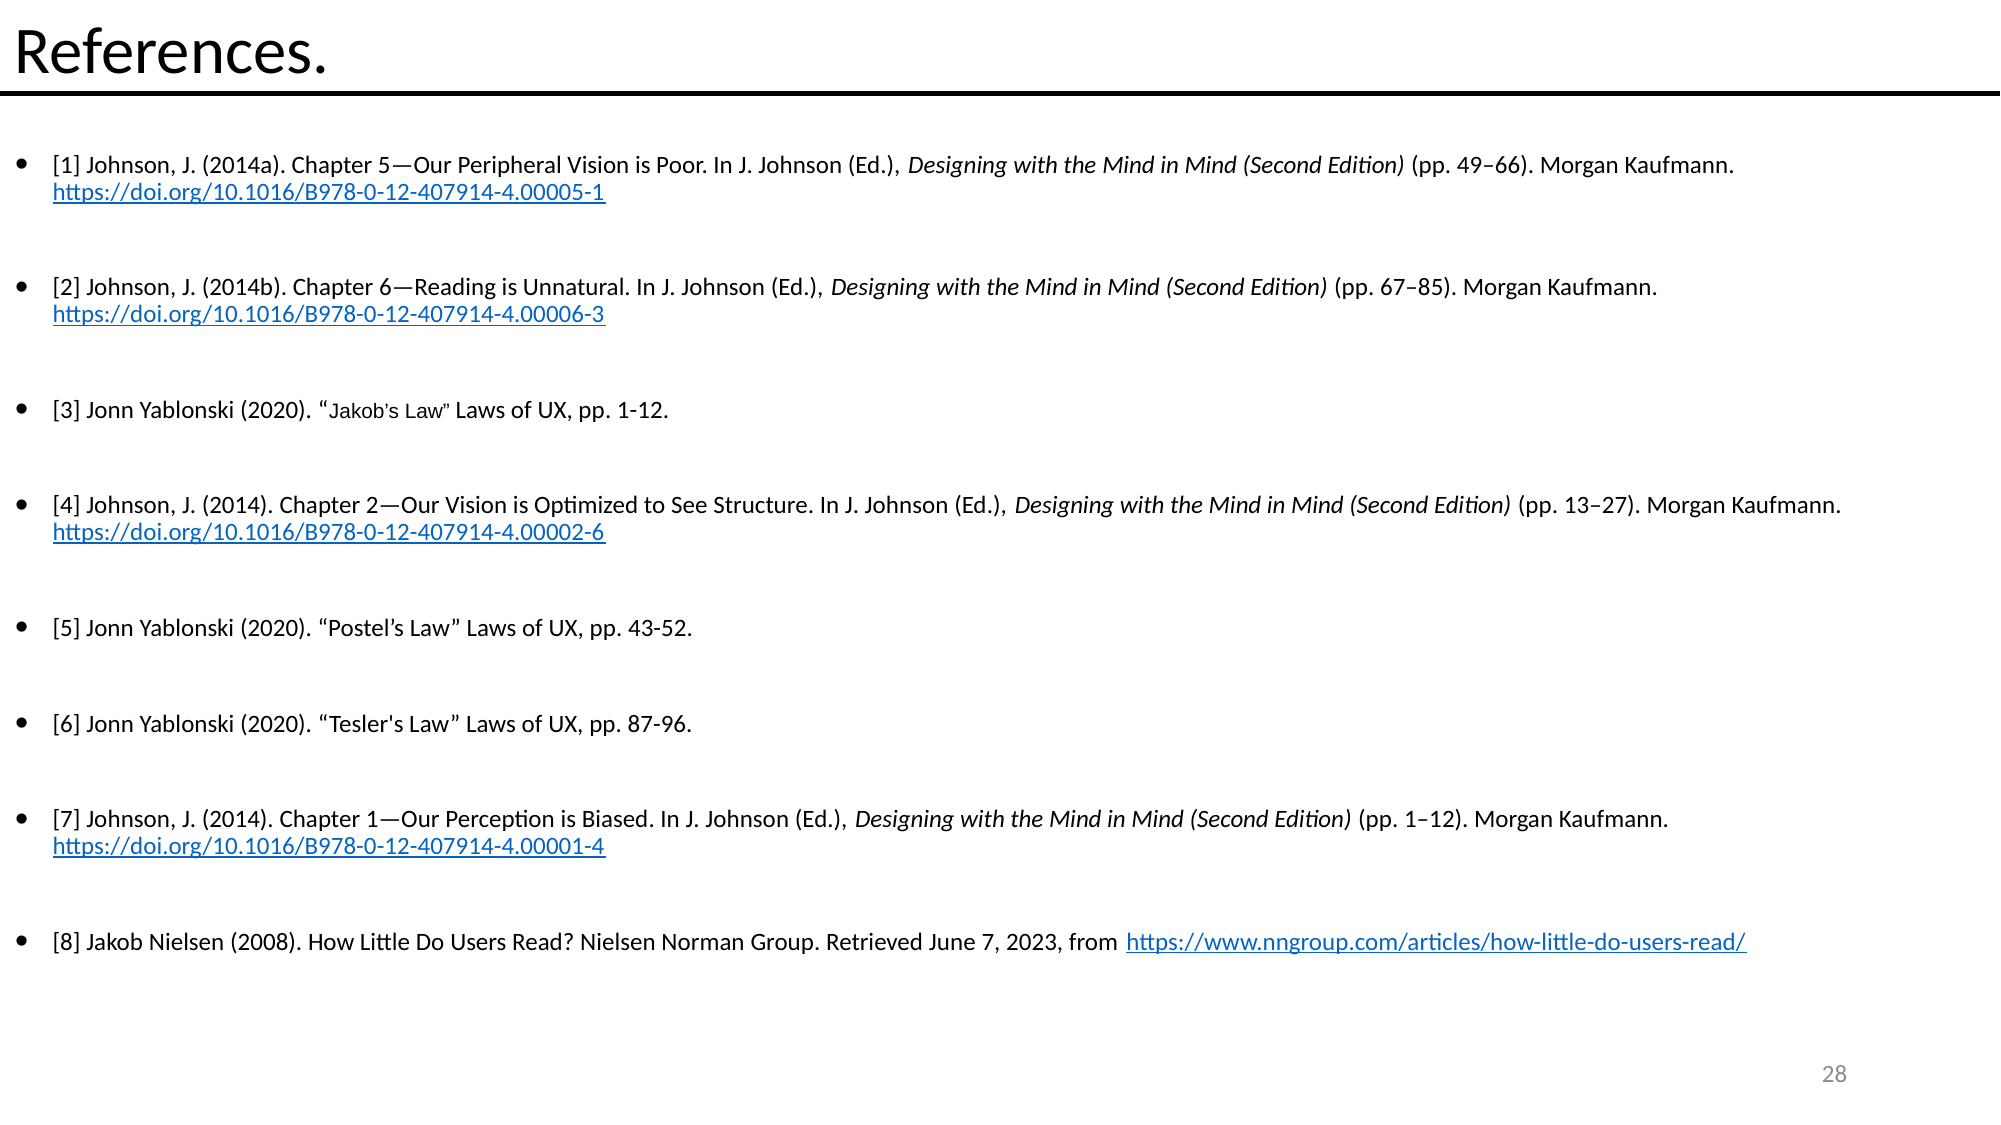

References.

[1] Johnson, J. (2014a). Chapter 5—Our Peripheral Vision is Poor. In J. Johnson (Ed.), Designing with the Mind in Mind (Second Edition) (pp. 49–66). Morgan Kaufmann. https://doi.org/10.1016/B978-0-12-407914-4.00005-1

[2] Johnson, J. (2014b). Chapter 6—Reading is Unnatural. In J. Johnson (Ed.), Designing with the Mind in Mind (Second Edition) (pp. 67–85). Morgan Kaufmann. https://doi.org/10.1016/B978-0-12-407914-4.00006-3

[3] Jonn Yablonski (2020). “Jakob’s Law” Laws of UX, pp. 1-12.

[4] Johnson, J. (2014). Chapter 2—Our Vision is Optimized to See Structure. In J. Johnson (Ed.), Designing with the Mind in Mind (Second Edition) (pp. 13–27). Morgan Kaufmann. https://doi.org/10.1016/B978-0-12-407914-4.00002-6

[5] Jonn Yablonski (2020). “Postel’s Law” Laws of UX, pp. 43-52.

[6] Jonn Yablonski (2020). “Tesler's Law” Laws of UX, pp. 87-96.

[7] Johnson, J. (2014). Chapter 1—Our Perception is Biased. In J. Johnson (Ed.), Designing with the Mind in Mind (Second Edition) (pp. 1–12). Morgan Kaufmann. https://doi.org/10.1016/B978-0-12-407914-4.00001-4

[8] Jakob Nielsen (2008). How Little Do Users Read? Nielsen Norman Group. Retrieved June 7, 2023, from https://www.nngroup.com/articles/how-little-do-users-read/

28